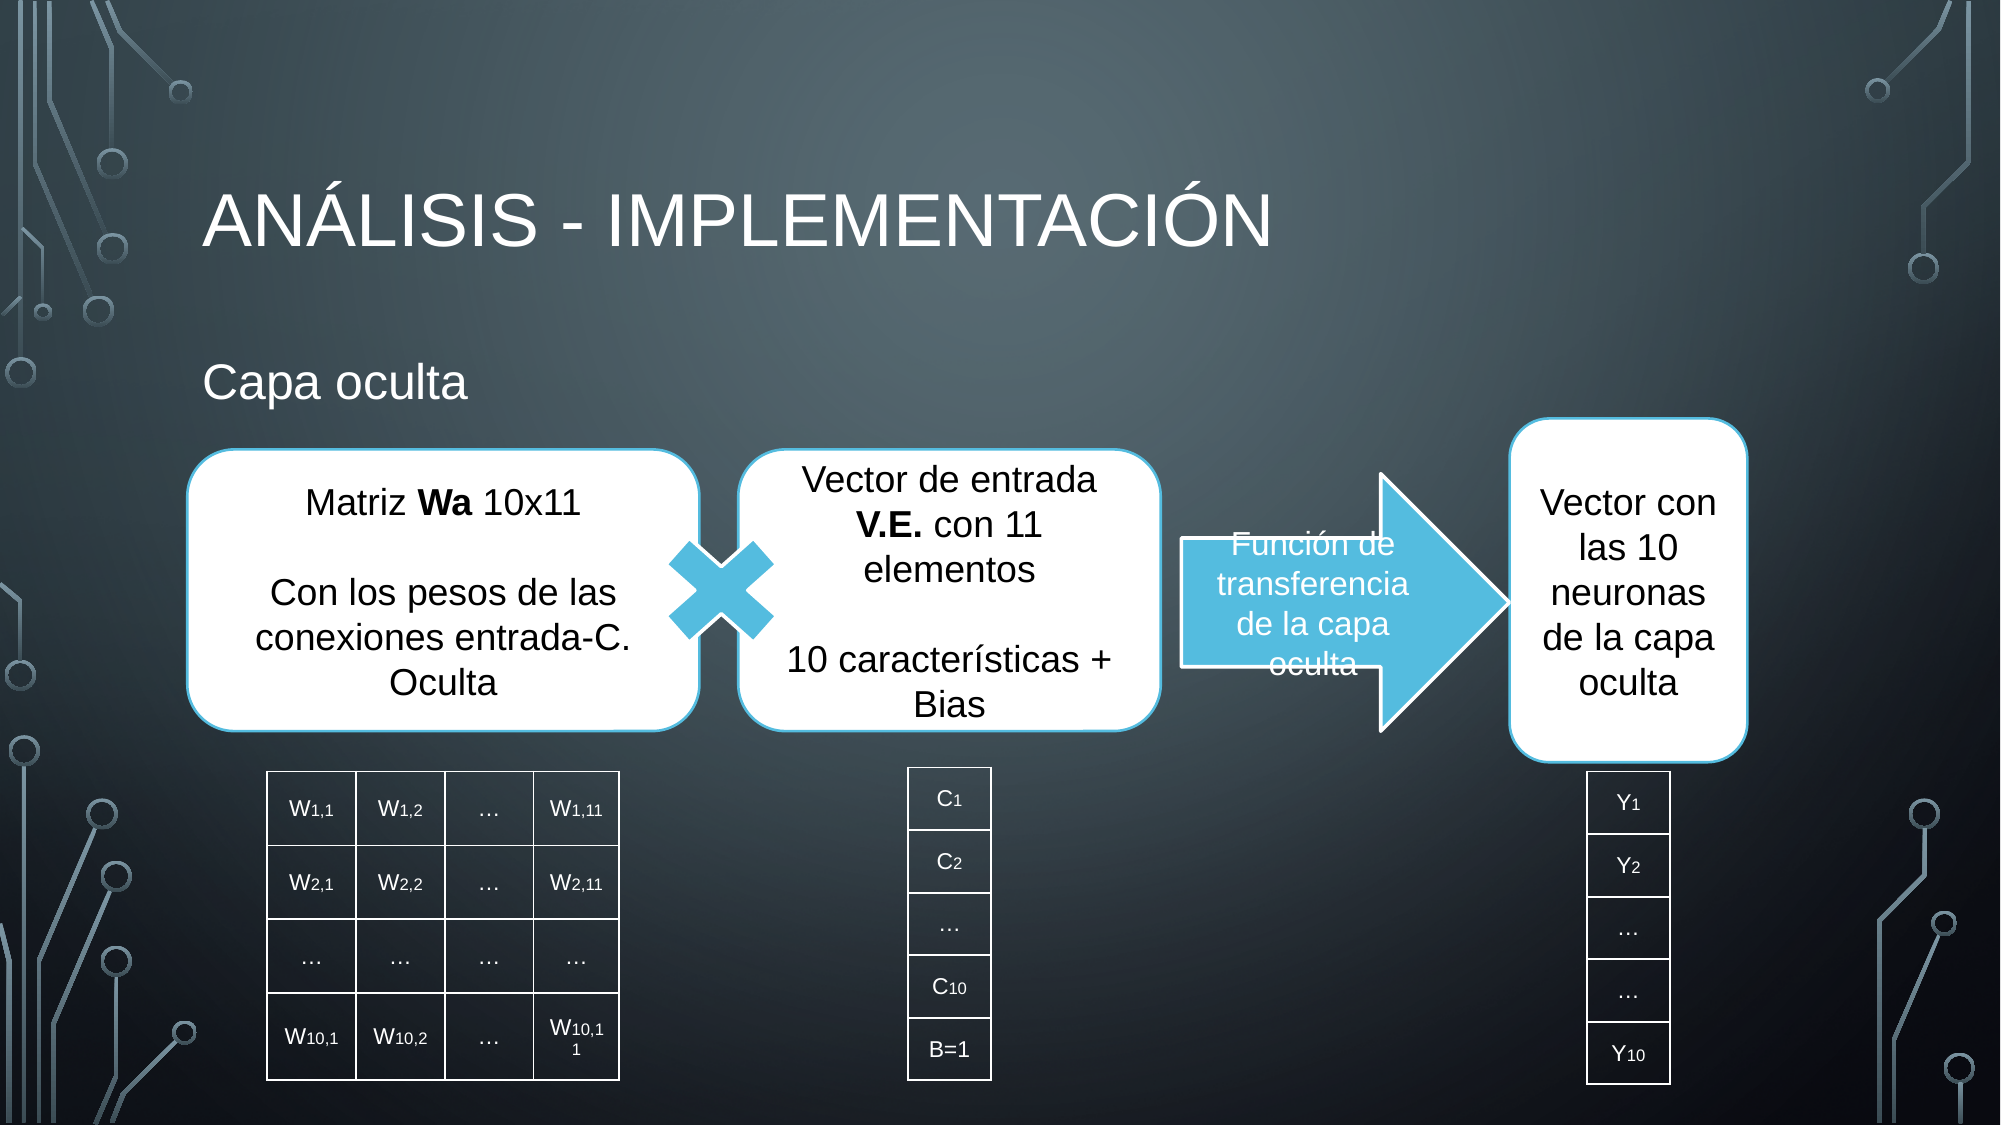

# Análisis - Implementación
Capa oculta

Vector con las 10 neuronas de la capa oculta
Matriz Wa 10x11

Con los pesos de las conexiones entrada-C. Oculta
Vector de entrada V.E. con 11 elementos

10 características + Bias
Función de transferencia de la capa oculta

| C1 |
| --- |
| C2 |
| … |
| C10 |
| B=1 |
| W1,1 | W1,2 | … | W1,11 |
| --- | --- | --- | --- |
| W2,1 | W2,2 | … | W2,11 |
| … | … | … | … |
| W10,1 | W10,2 | … | W10,11 |
| Y1 |
| --- |
| Y2 |
| … |
| … |
| Y10 |